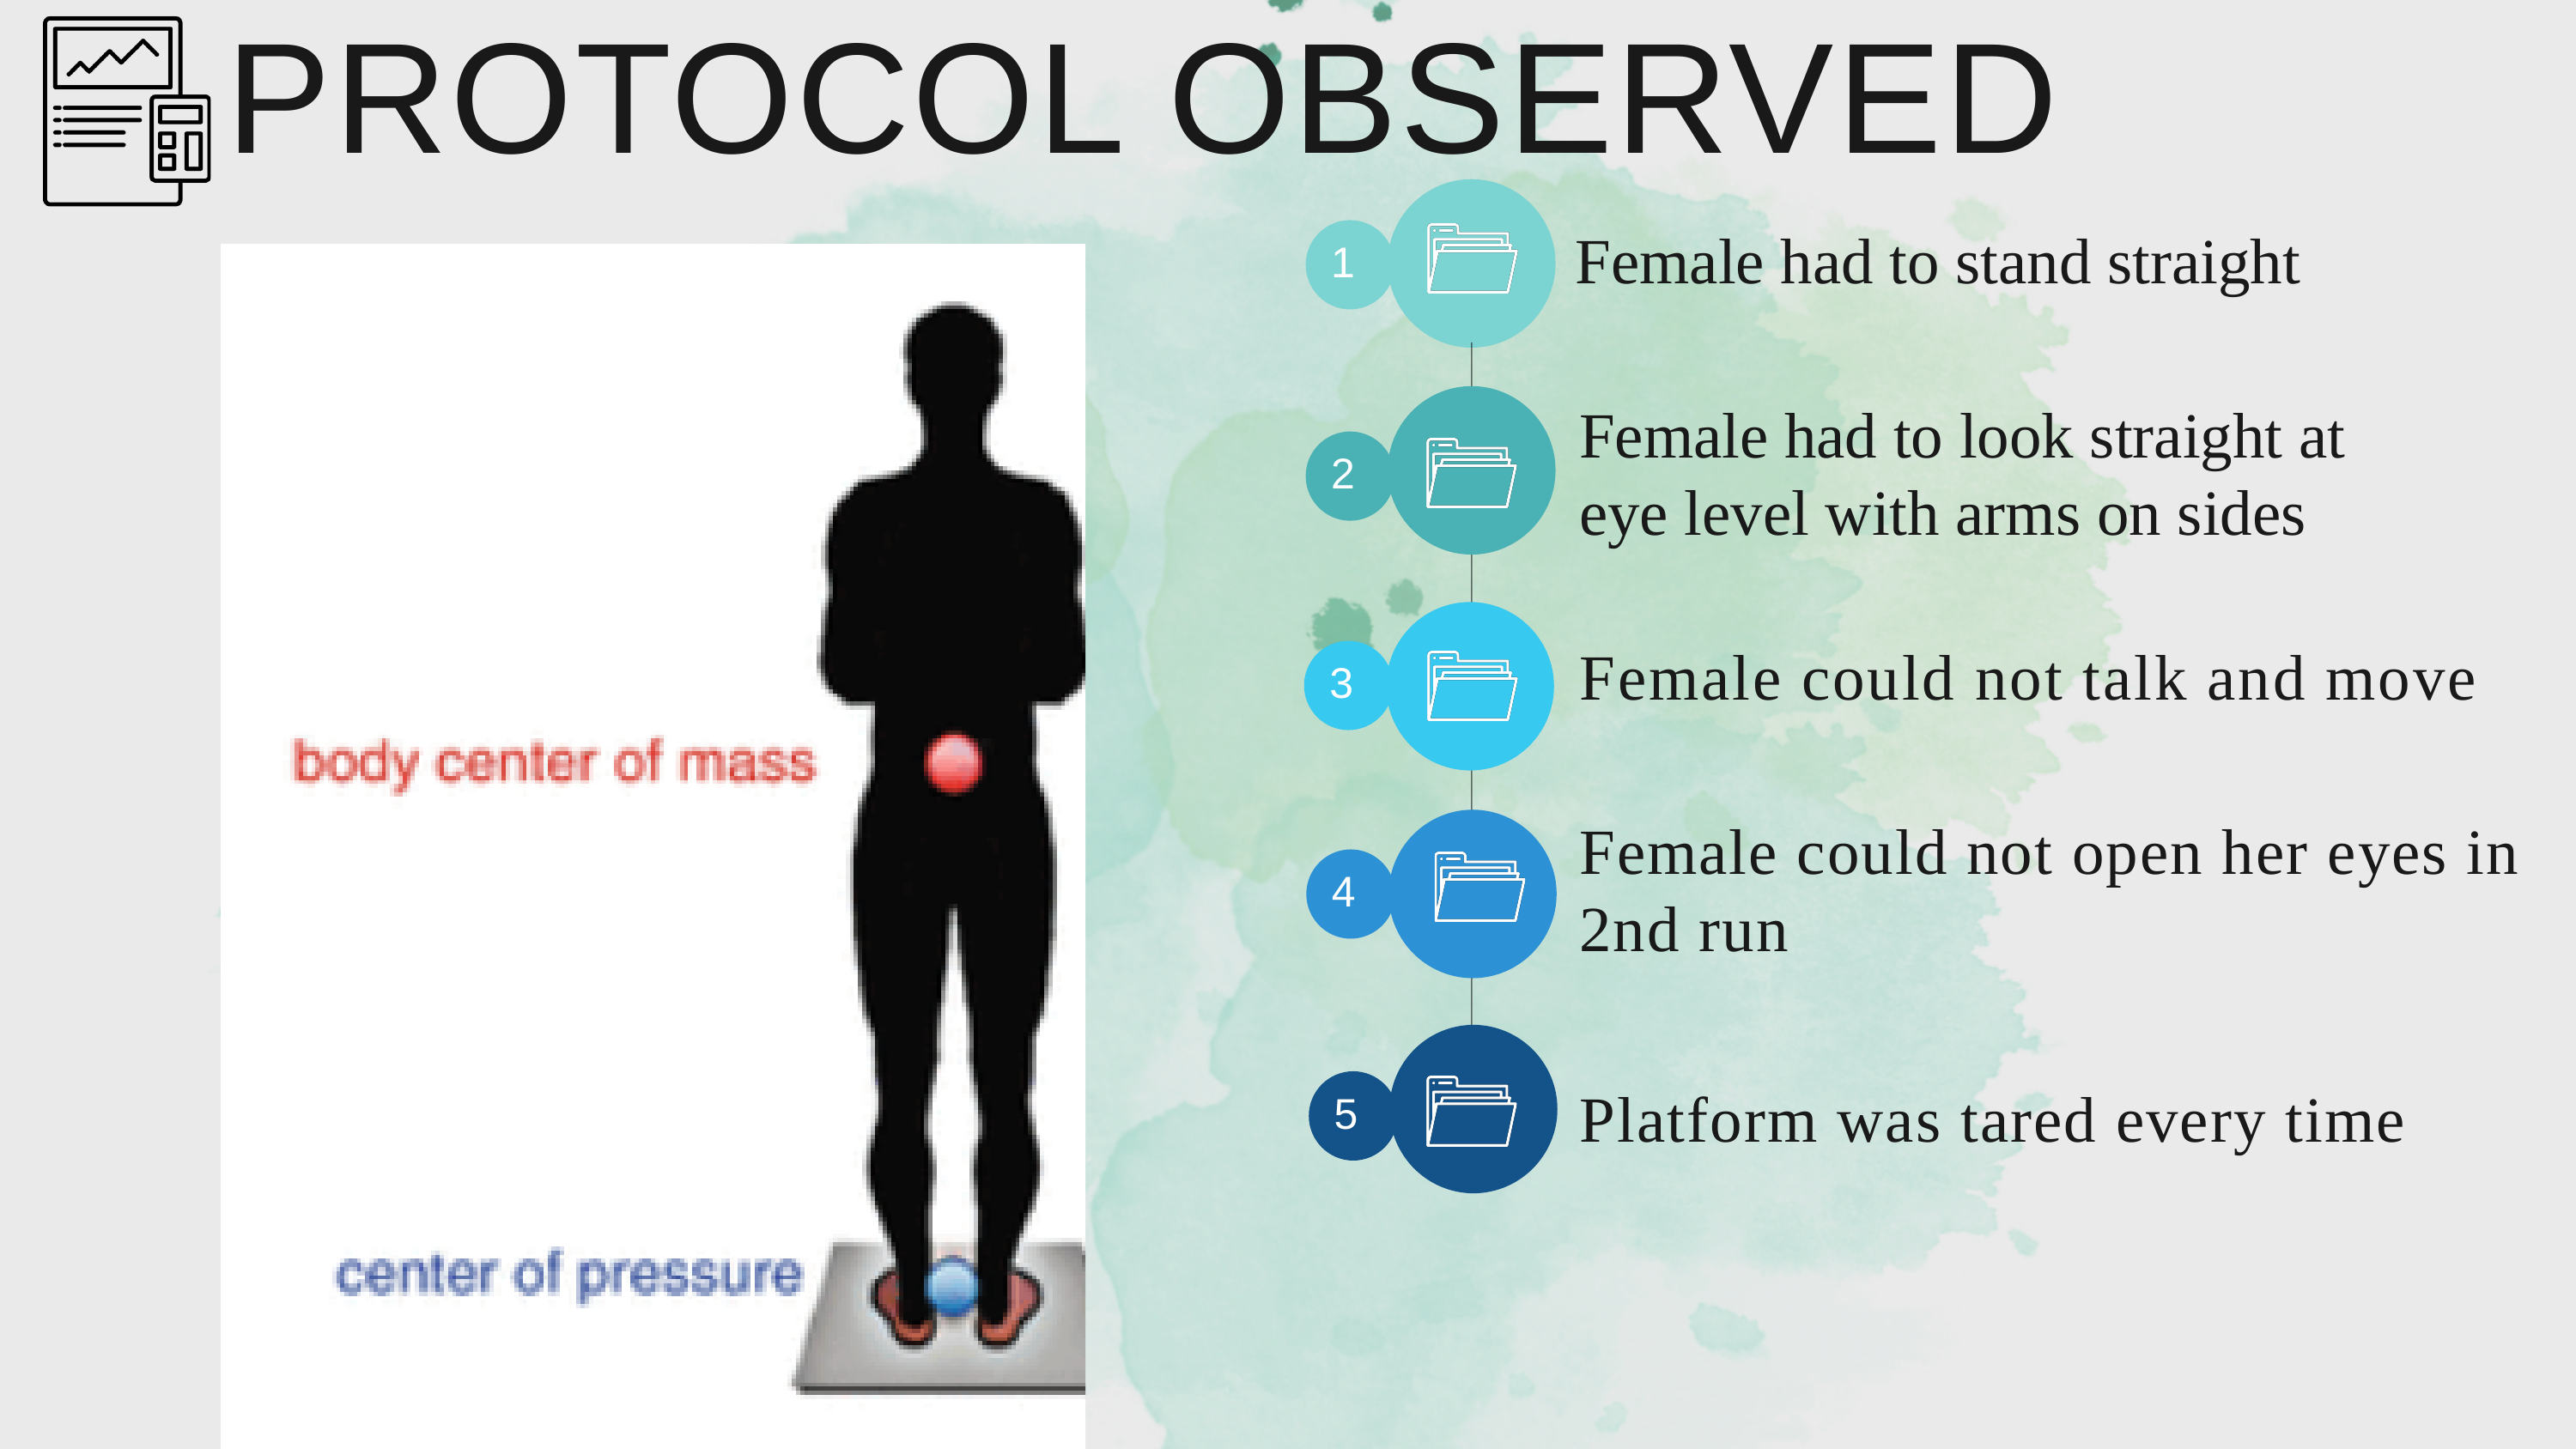

PROTOCOL OBSERVED

Female had to stand straight

1

Female had to look straight at eye level with arms on sides

2

Female could not talk and move

3

Female could not open her eyes in 2nd run

4

Platform was tared every time

5